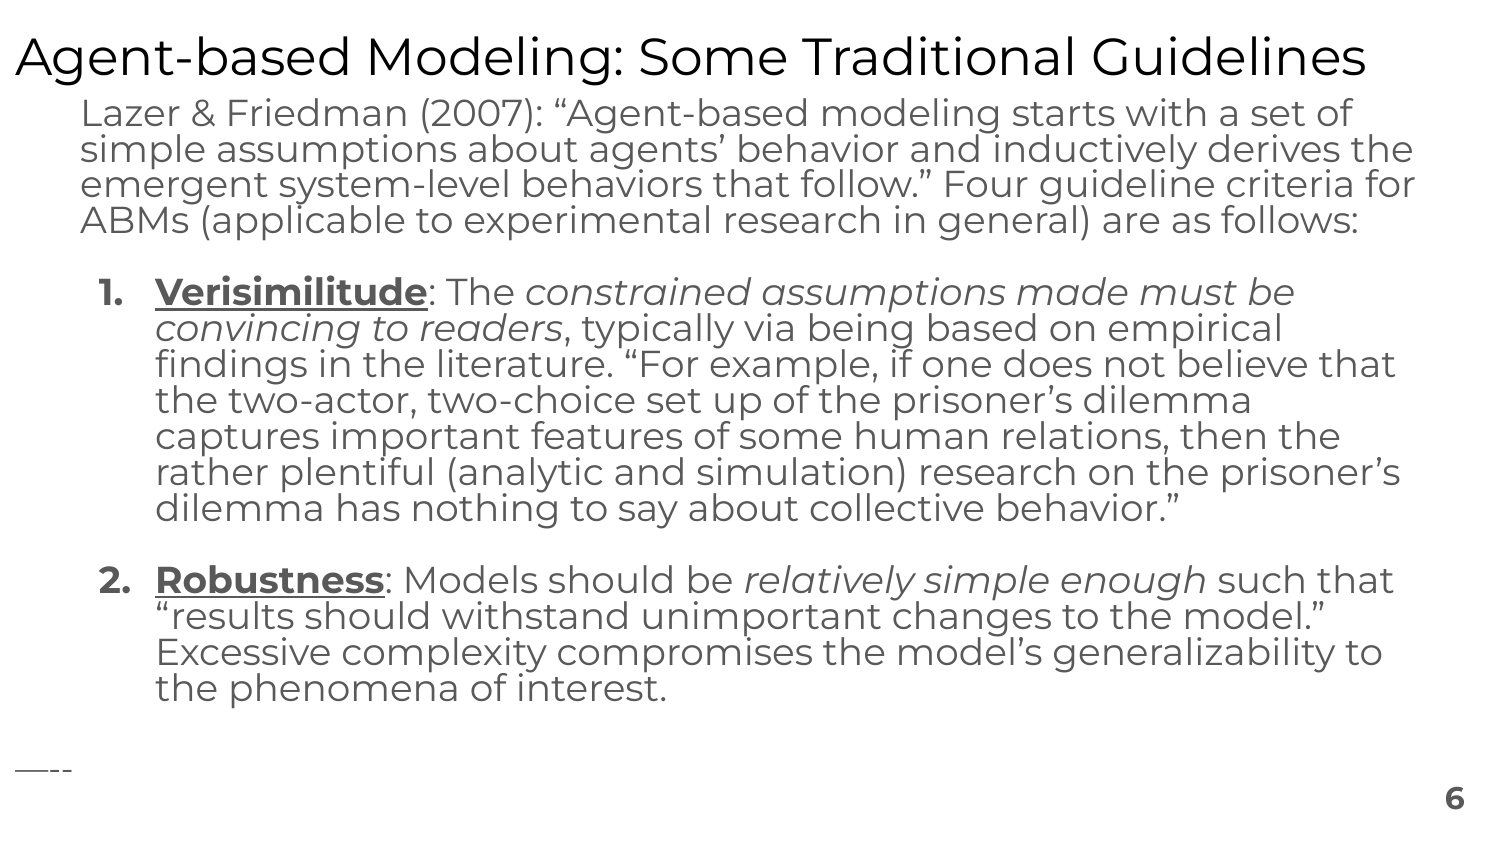

# Agent-based Modeling: Some Traditional Guidelines
Lazer & Friedman (2007): “Agent-based modeling starts with a set of simple assumptions about agents’ behavior and inductively derives the emergent system-level behaviors that follow.” Four guideline criteria for ABMs (applicable to experimental research in general) are as follows:

Verisimilitude: The constrained assumptions made must be convincing to readers, typically via being based on empirical findings in the literature. “For example, if one does not believe that the two-actor, two-choice set up of the prisoner’s dilemma captures important features of some human relations, then the rather plentiful (analytic and simulation) research on the prisoner’s dilemma has nothing to say about collective behavior.”

Robustness: Models should be relatively simple enough such that “results should withstand unimportant changes to the model.” Excessive complexity compromises the model’s generalizability to the phenomena of interest.

—--
6